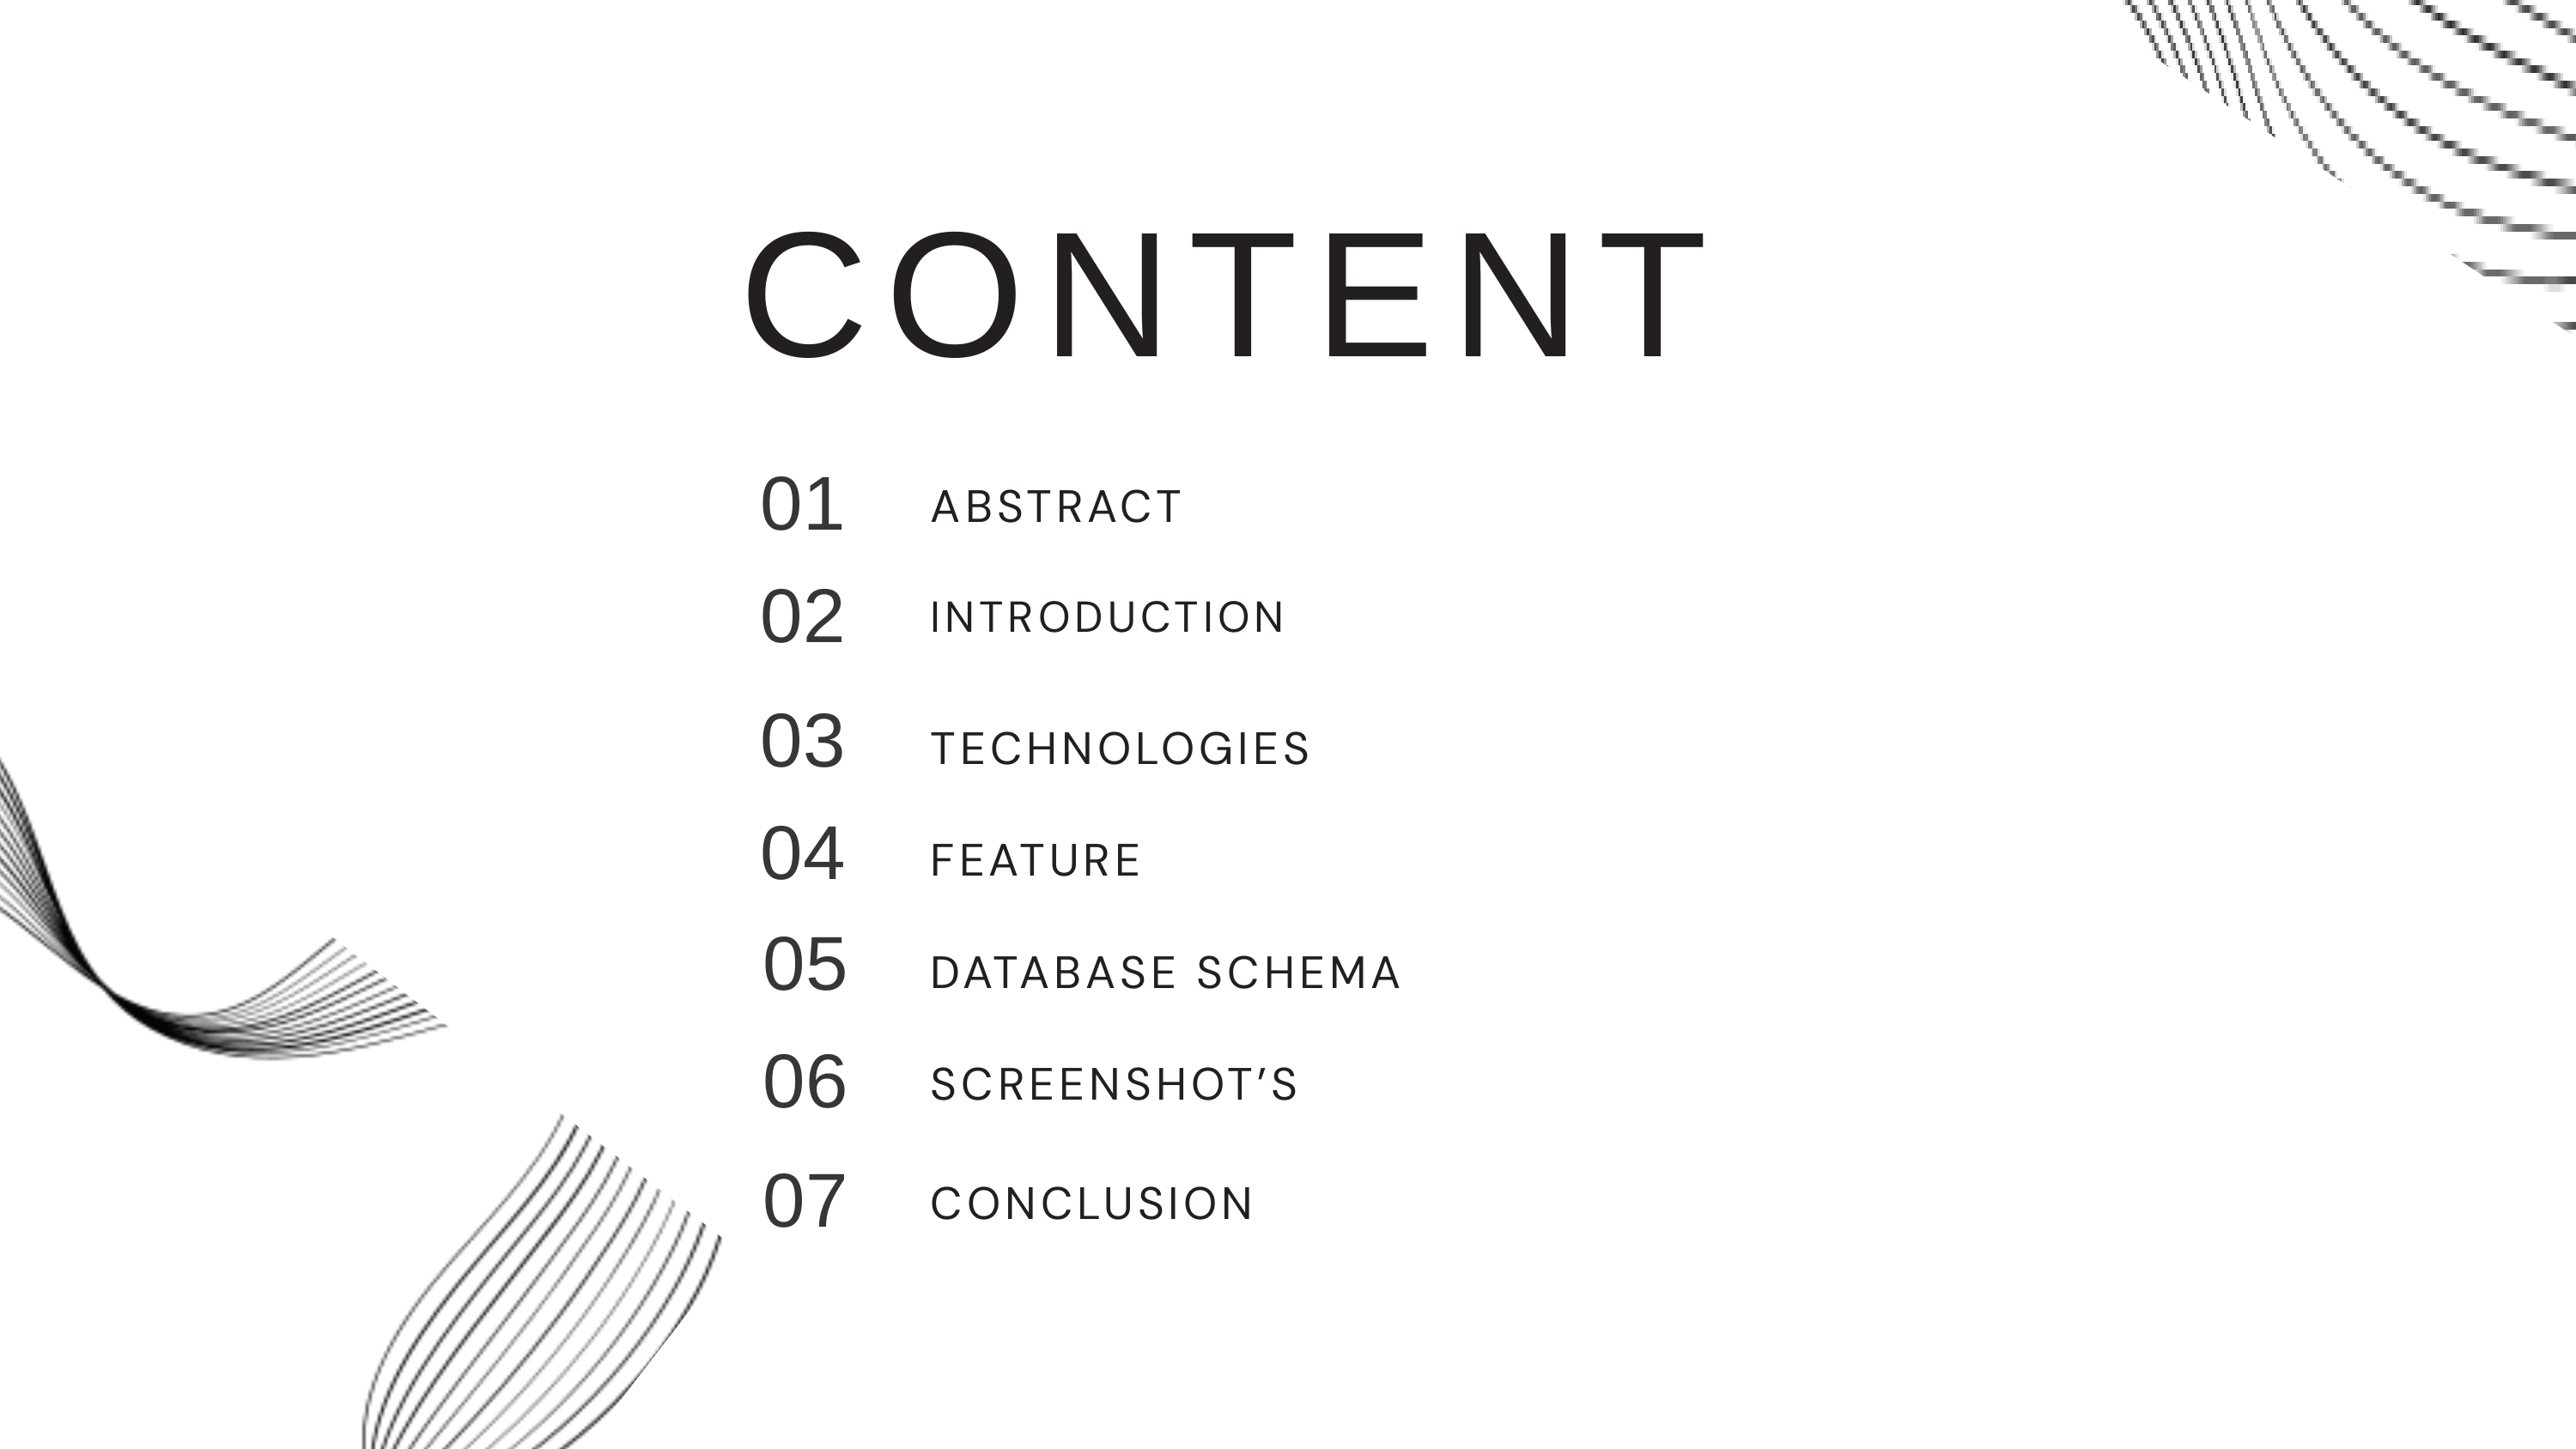

CONTENT

01
ABSTRACT
02
INTRODUCTION
03
TECHNOLOGIES

04
FEATURE
05
DATABASE SCHEMA
06
SCREENSHOT’S
07
CONCLUSION